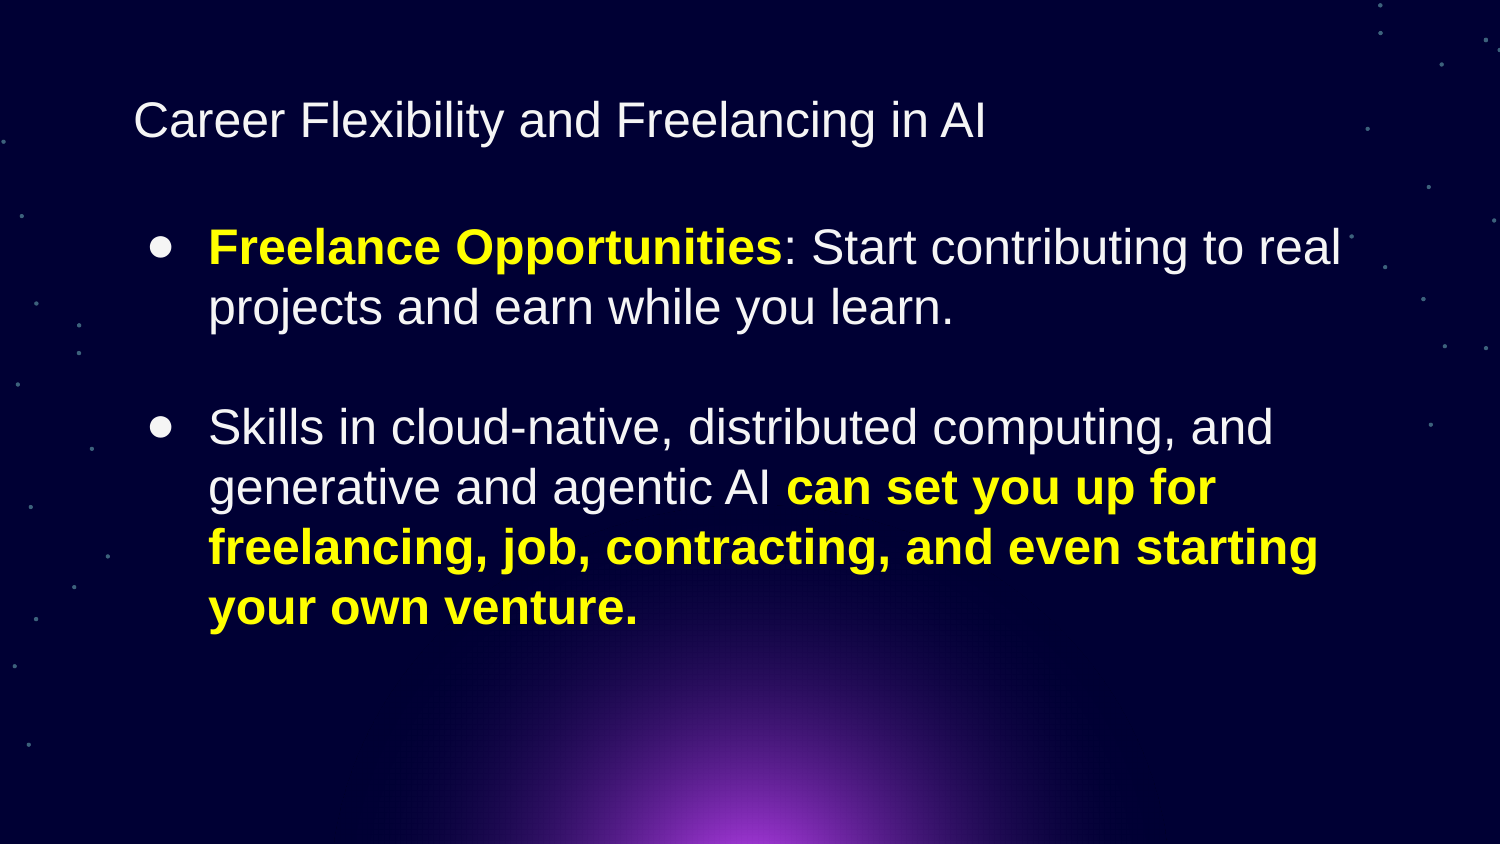

# Career Flexibility and Freelancing in AI
Freelance Opportunities: Start contributing to real projects and earn while you learn.

Skills in cloud-native, distributed computing, and generative and agentic AI can set you up for freelancing, job, contracting, and even starting your own venture.